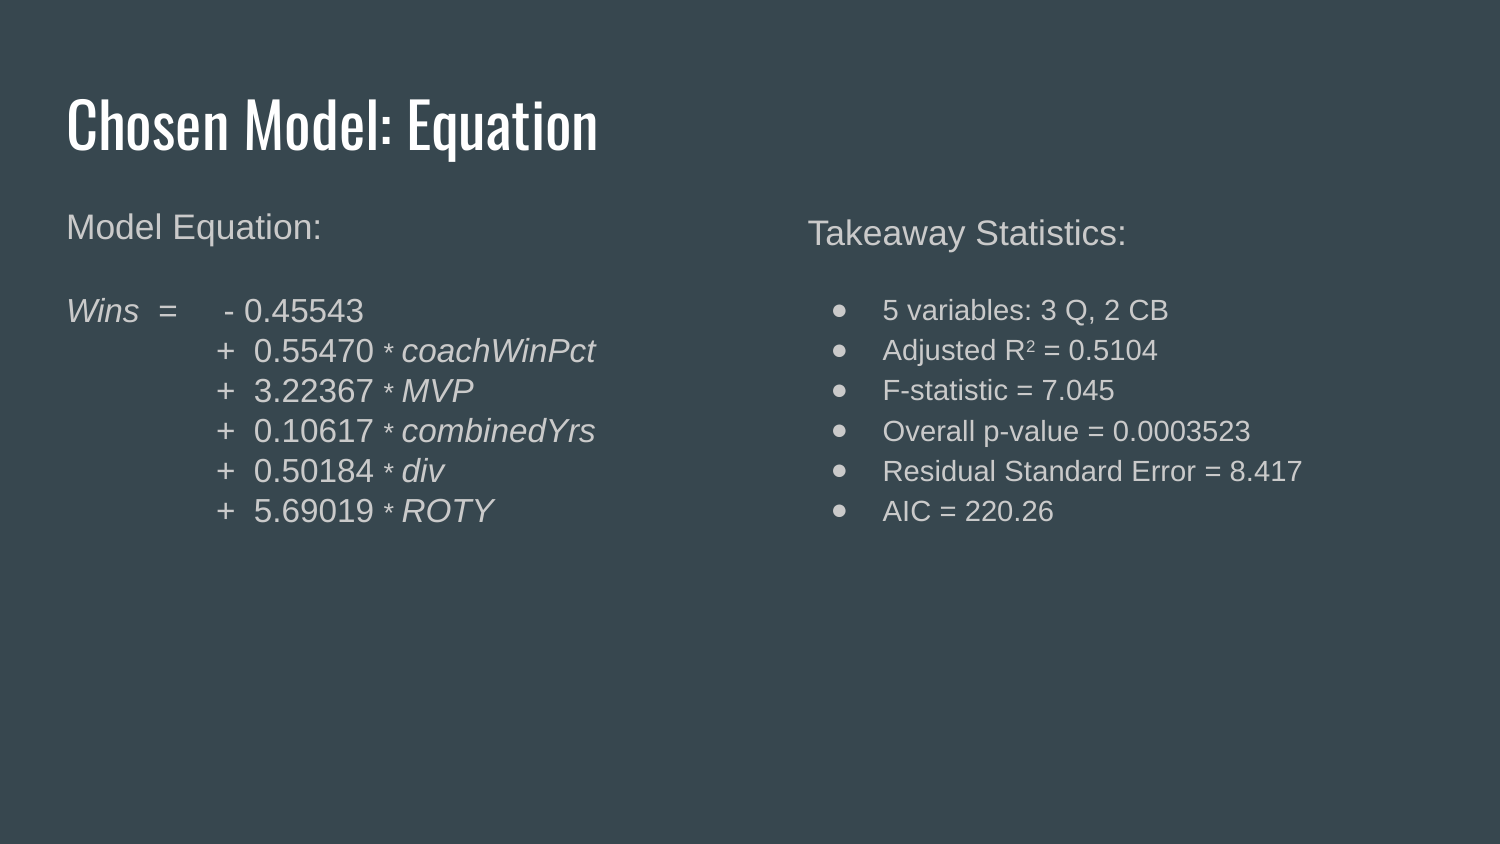

# Chosen Model: Equation
Model Equation:

Wins  =     - 0.45543
+  0.55470 * coachWinPct
+  3.22367 * MVP
+  0.10617 * combinedYrs
+  0.50184 * div
+  5.69019 * ROTY

Takeaway Statistics:
5 variables: 3 Q, 2 CB
Adjusted R2 = 0.5104
F-statistic = 7.045
Overall p-value = 0.0003523
Residual Standard Error = 8.417
AIC = 220.26